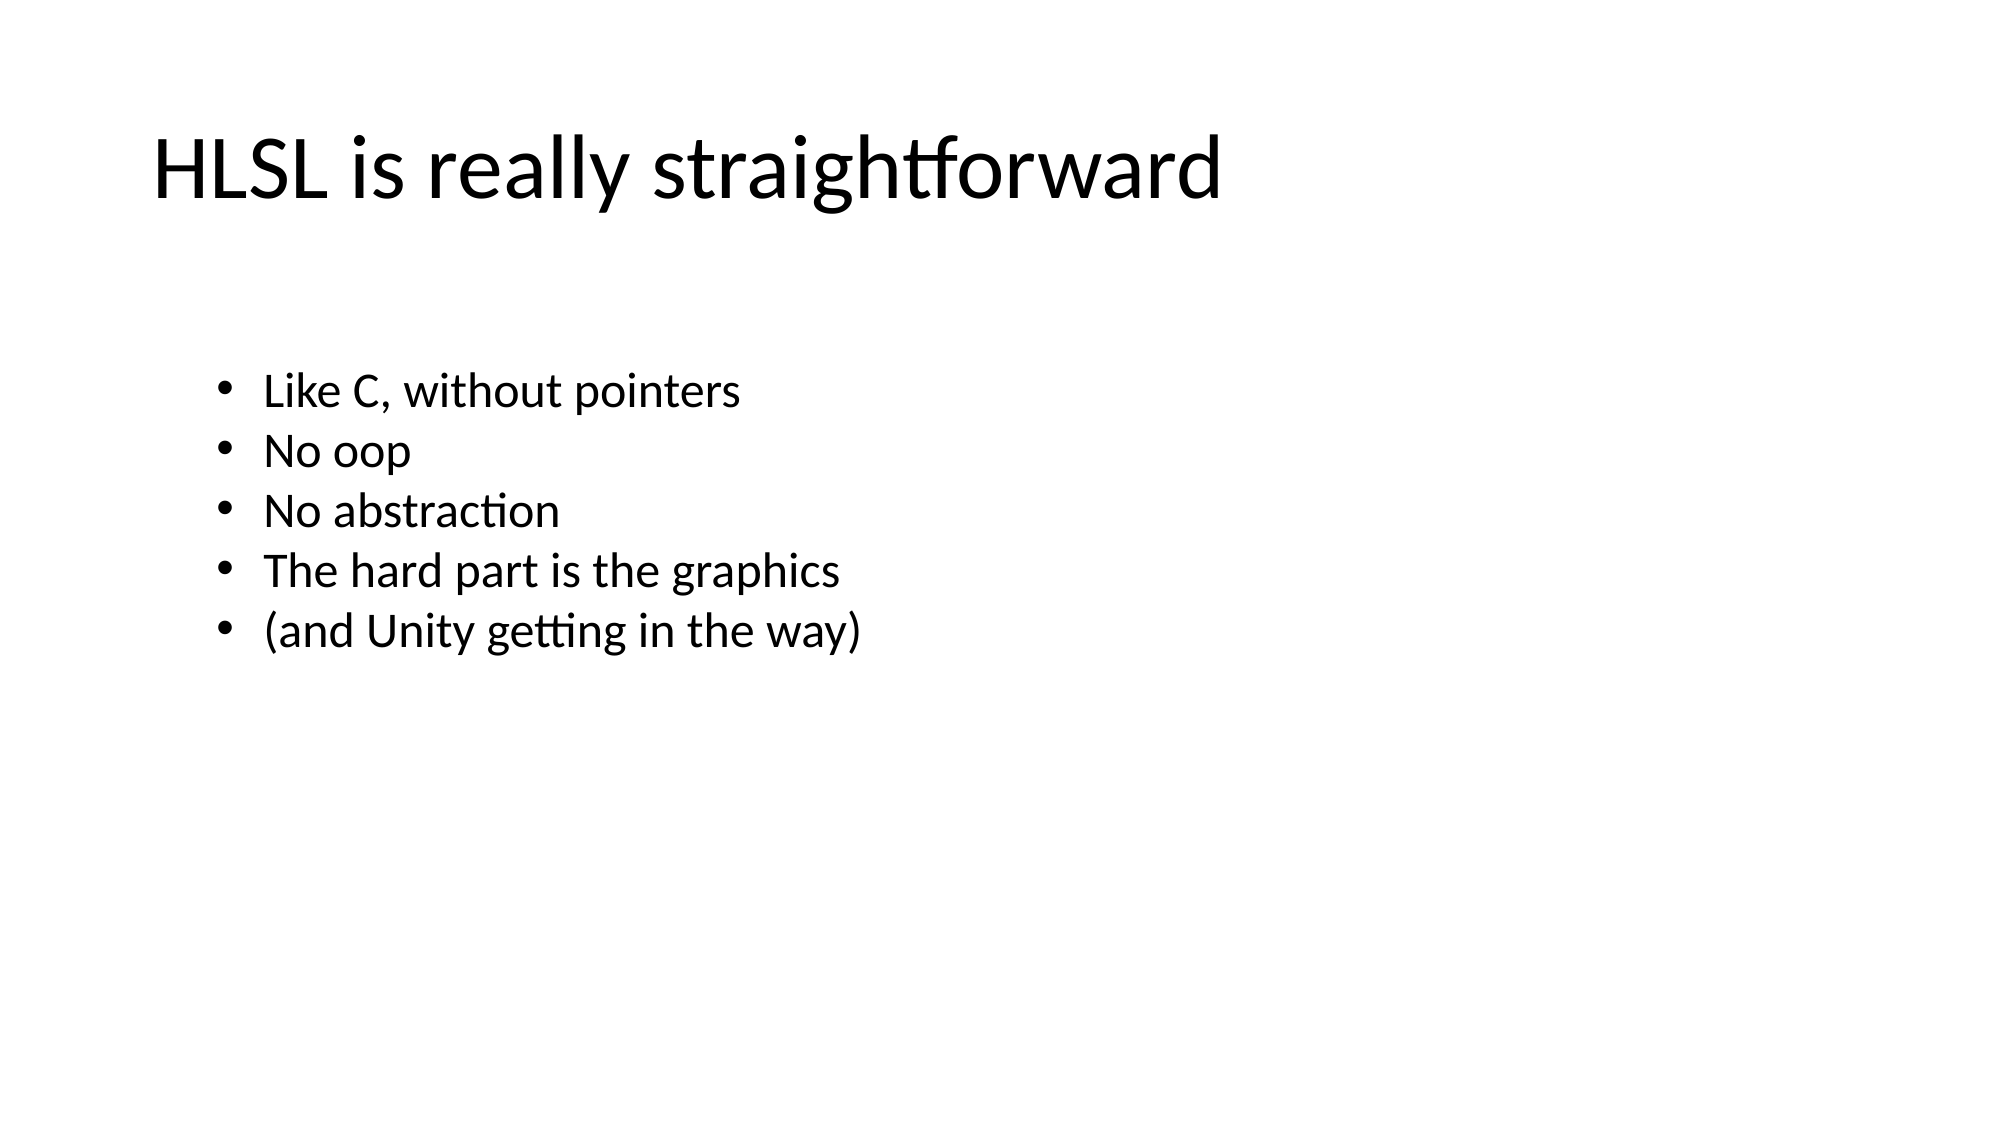

# HLSL is really straightforward
Like C, without pointers
No oop
No abstraction
The hard part is the graphics
(and Unity getting in the way)